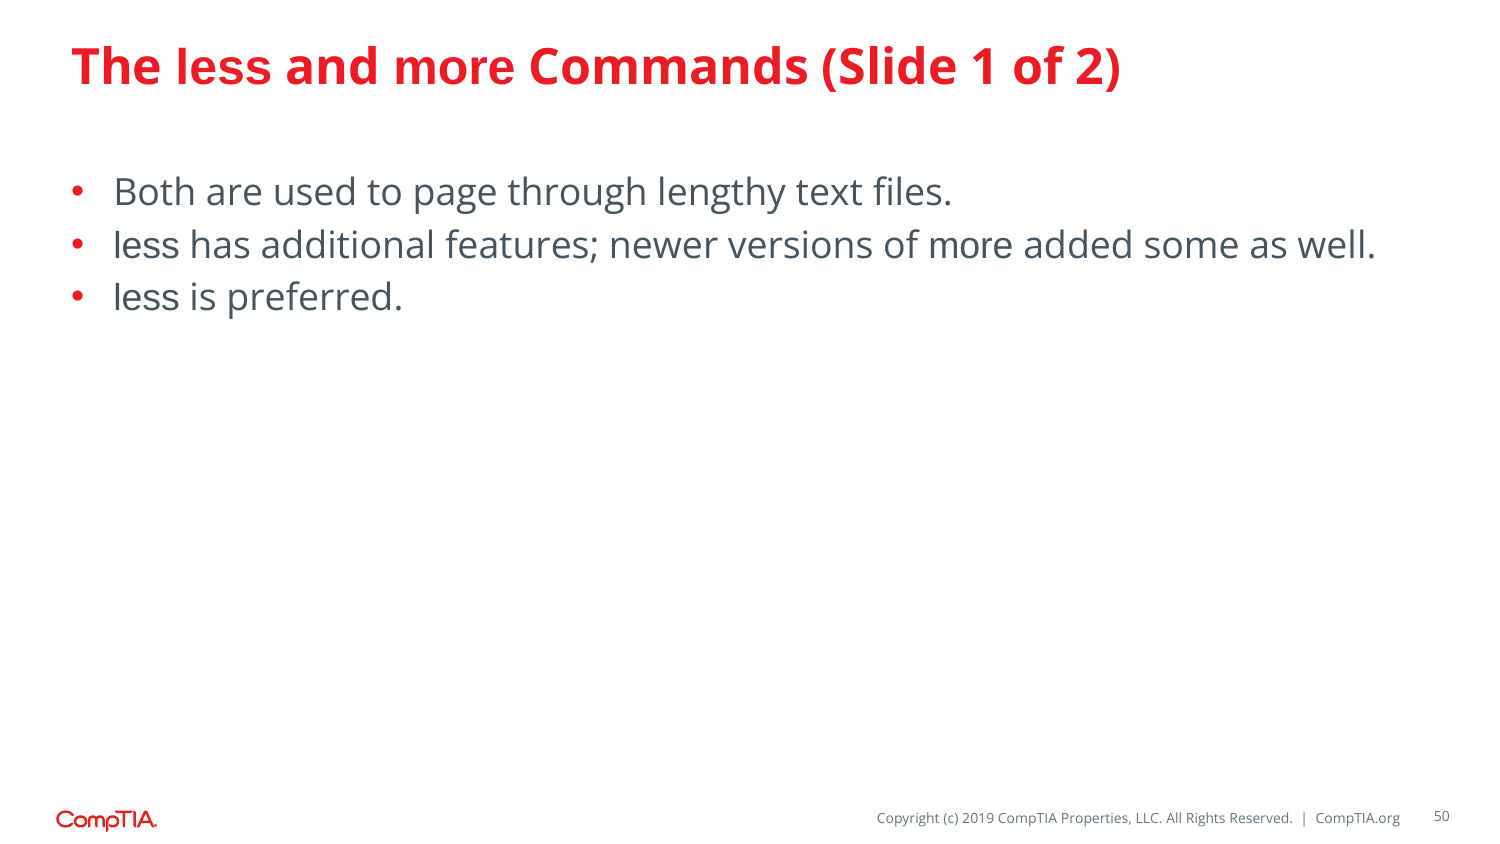

# The less and more Commands (Slide 1 of 2)
Both are used to page through lengthy text files.
less has additional features; newer versions of more added some as well.
less is preferred.
50